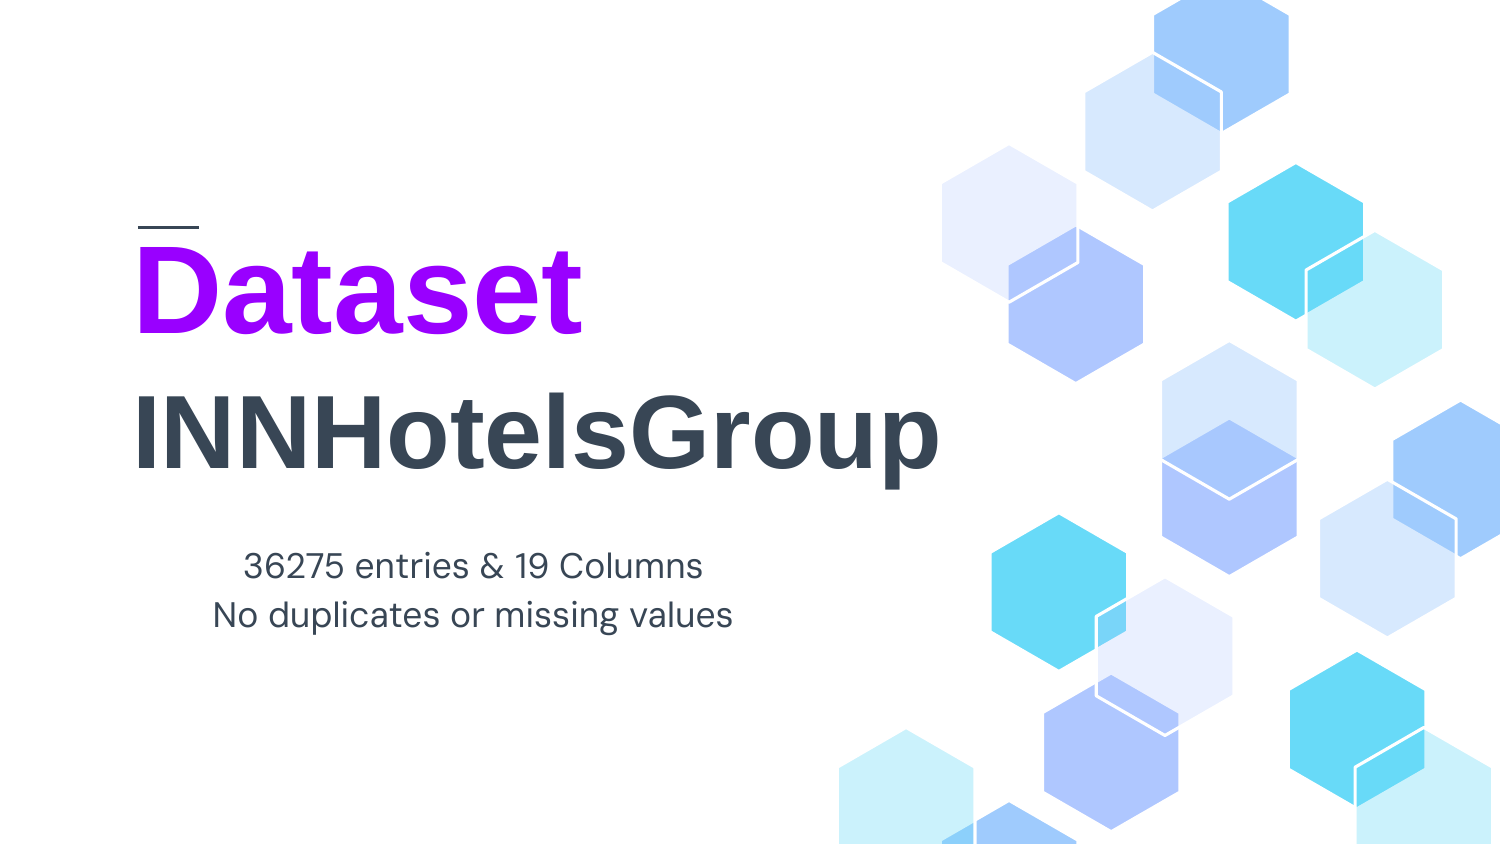

Dataset
# INNHotelsGroup
36275 entries & 19 Columns
No duplicates or missing values